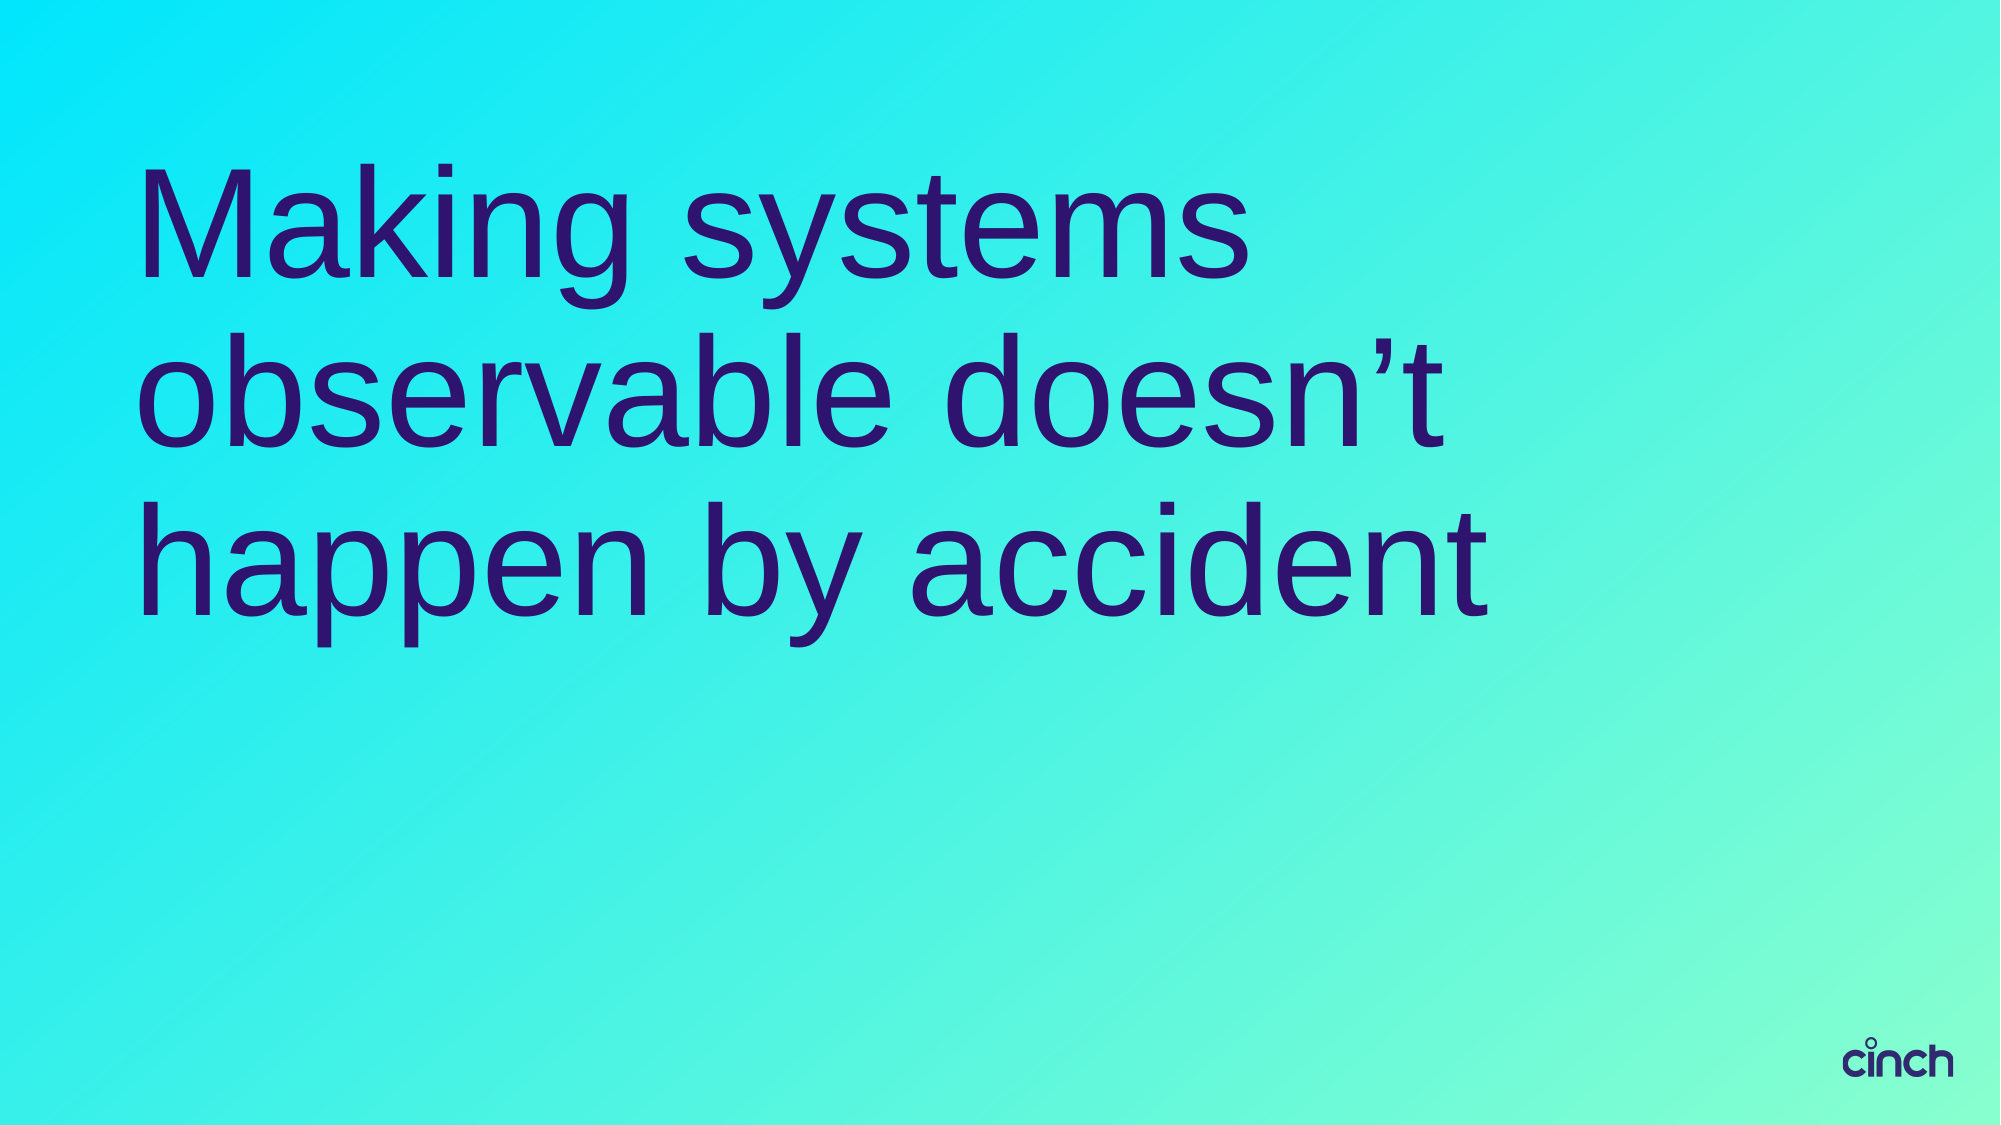

# Making systems observable doesn’t happen by accident